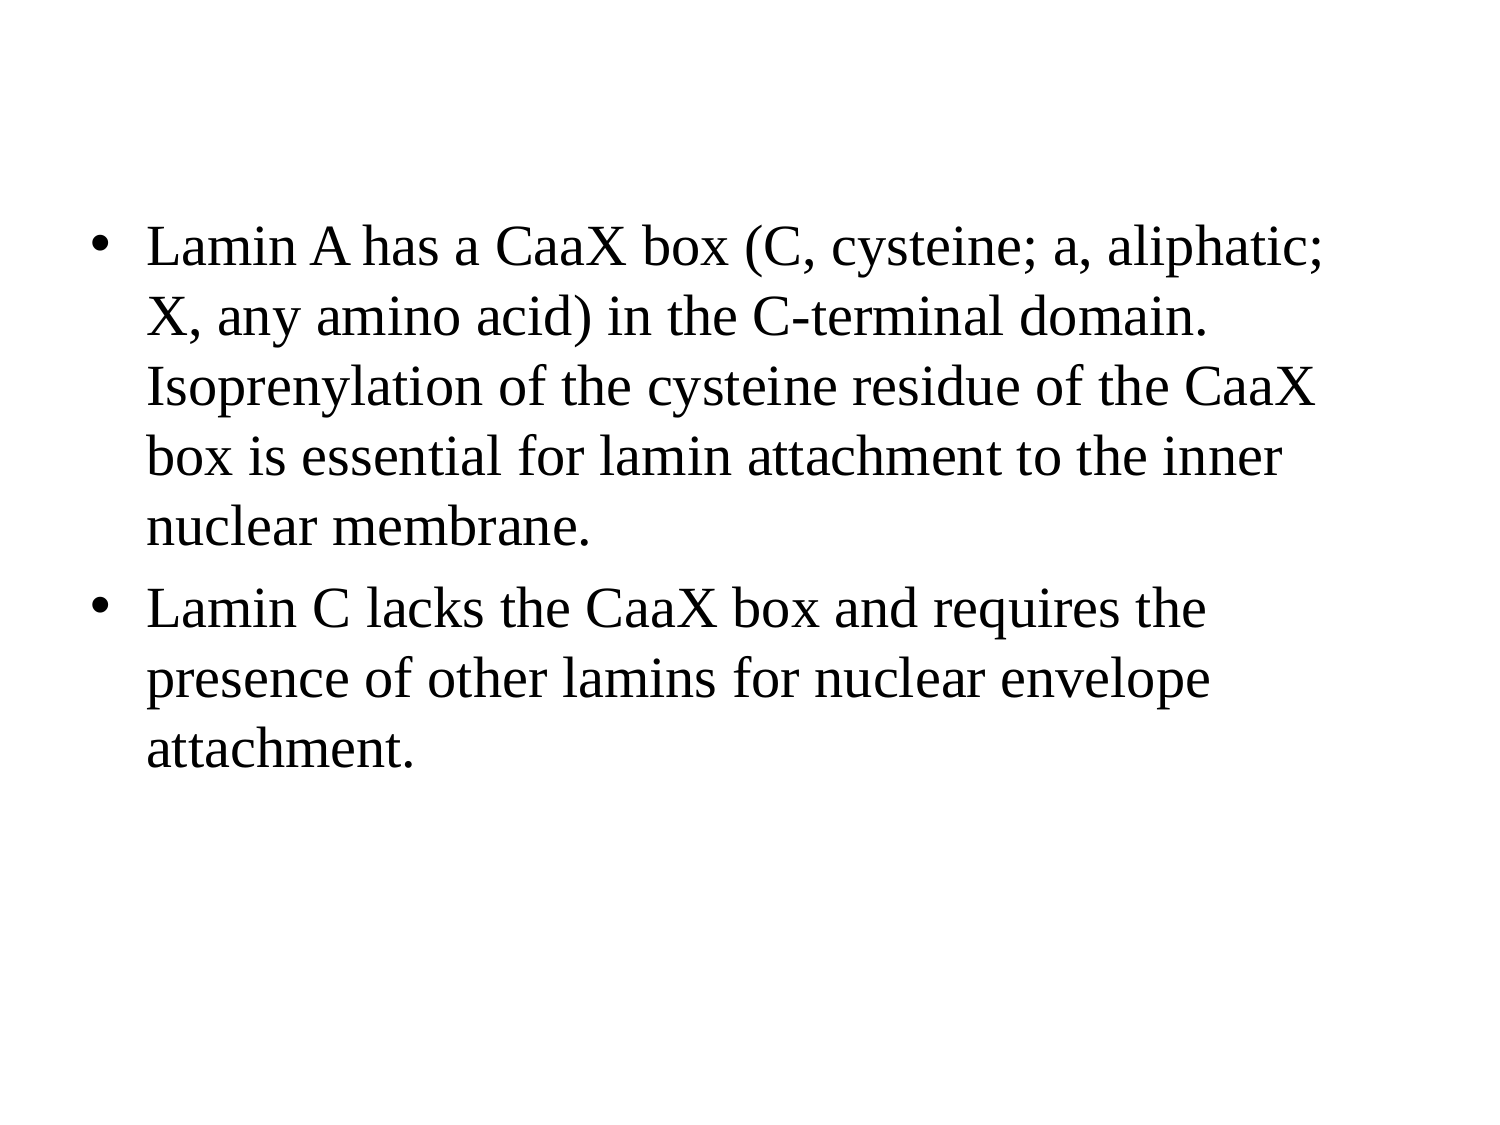

Lamin A has a CaaX box (C, cysteine; a, aliphatic; X, any amino acid) in the C-terminal domain. Isoprenylation of the cysteine residue of the CaaX box is essential for lamin attachment to the inner nuclear membrane.
Lamin C lacks the CaaX box and requires the presence of other lamins for nuclear envelope attachment.